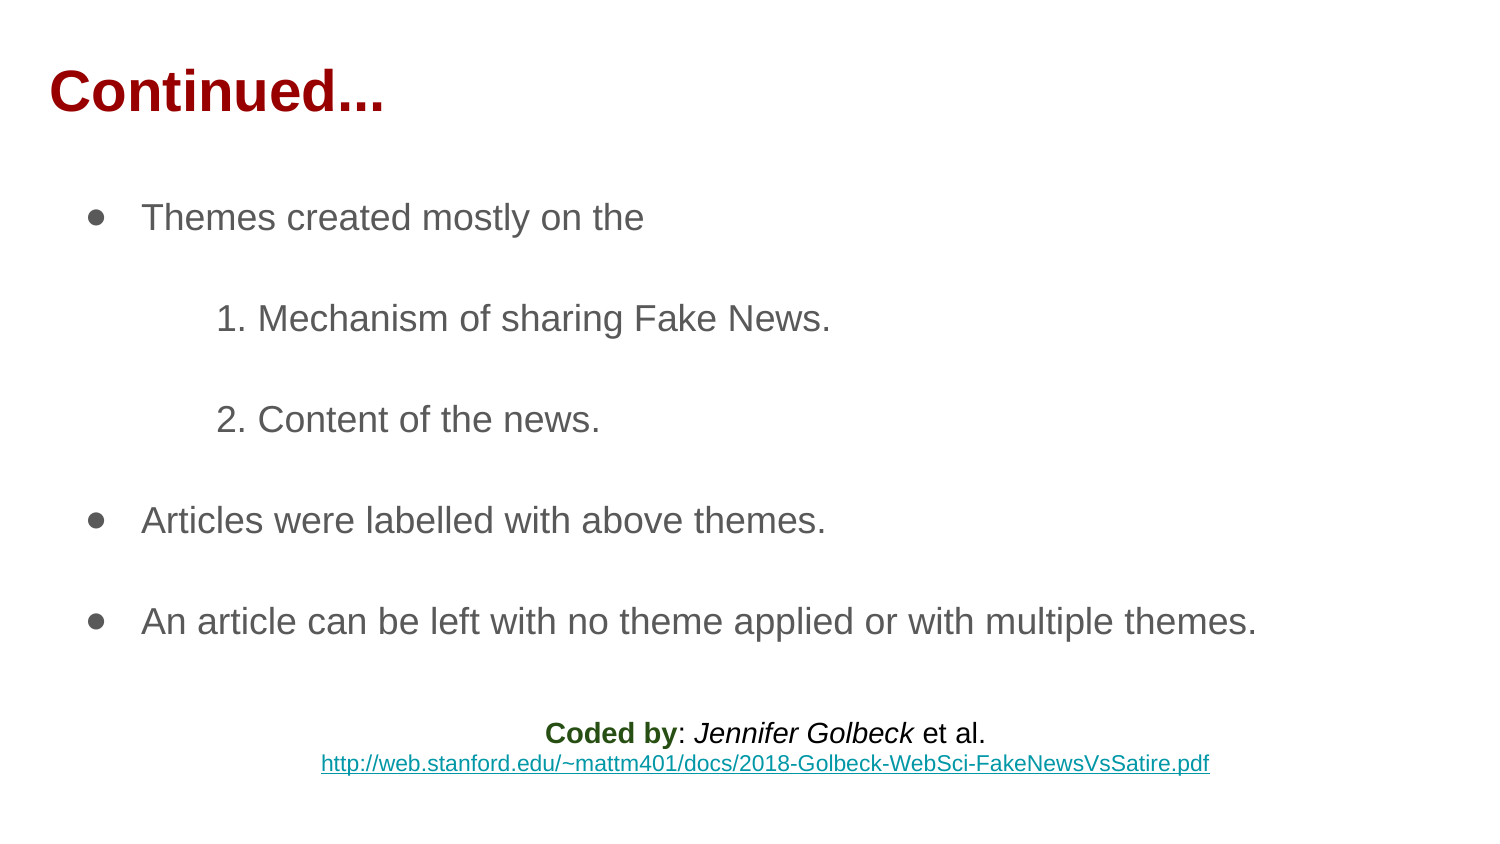

# Continued...
Themes created mostly on the
1. Mechanism of sharing Fake News.
2. Content of the news.
Articles were labelled with above themes.
An article can be left with no theme applied or with multiple themes.

Coded by: Jennifer Golbeck et al.
http://web.stanford.edu/~mattm401/docs/2018-Golbeck-WebSci-FakeNewsVsSatire.pdf